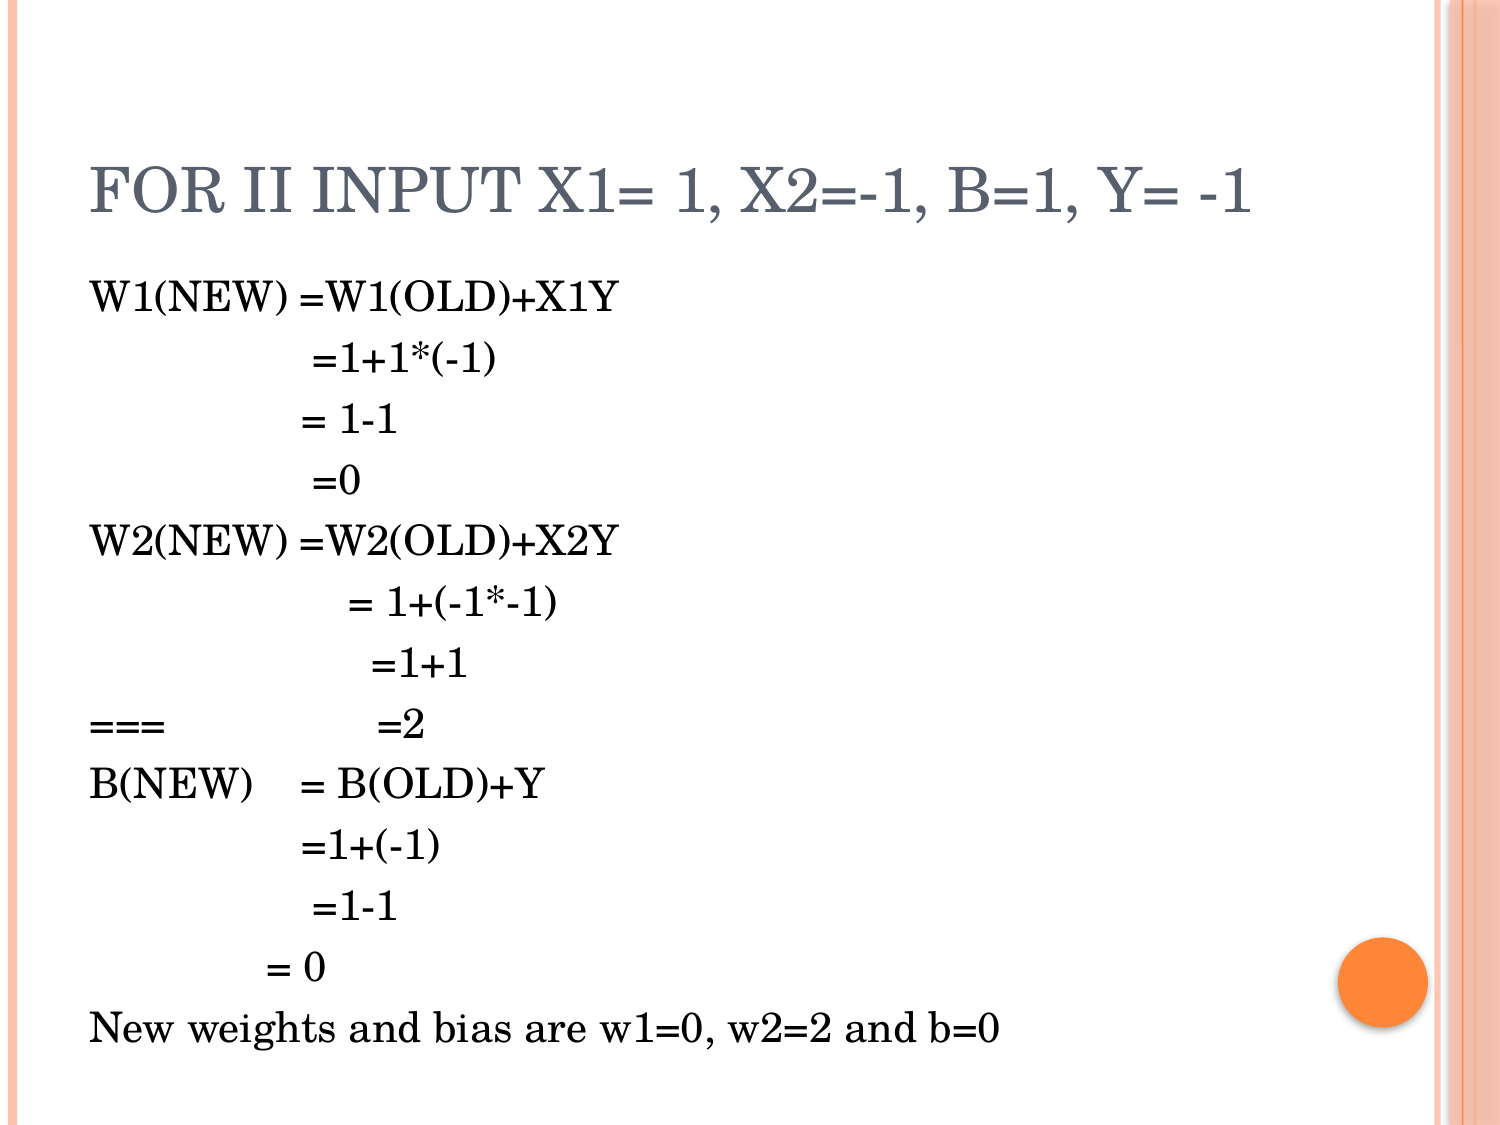

# FOR II input X1= 1, X2=-1, B=1, Y= -1
W1(NEW) =W1(OLD)+X1Y
                   =1+1*(-1)
                  = 1-1
                   =0
W2(NEW) =W2(OLD)+X2Y
                      = 1+(-1*-1)
                        =1+1
===                  =2
B(NEW)    = B(OLD)+Y
                  =1+(-1)
                   =1-1
               = 0
New weights and bias are w1=0, w2=2 and b=0